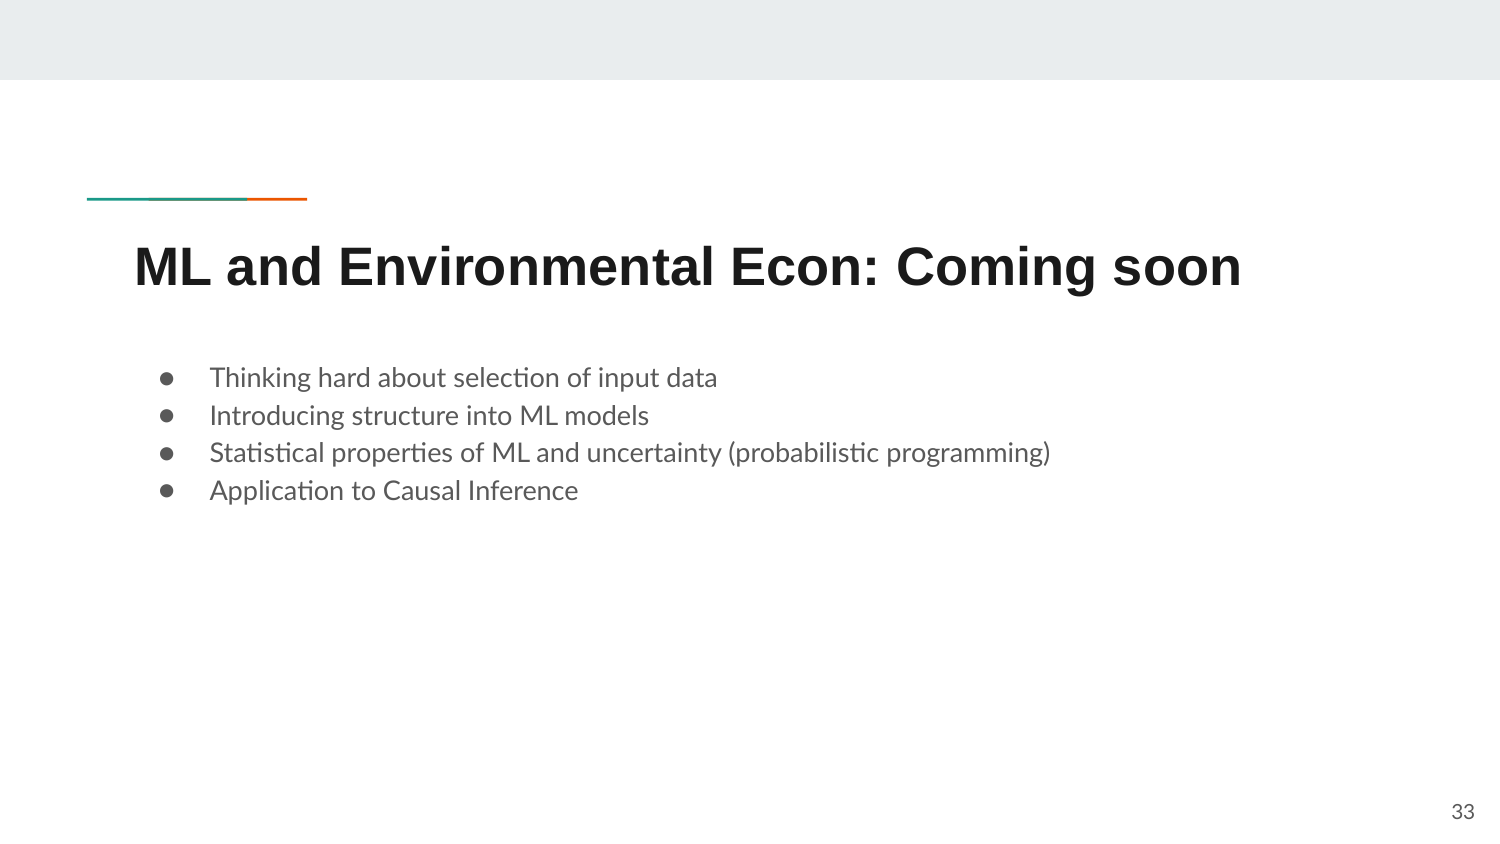

# ML and Environmental Econ: Coming soon
Thinking hard about selection of input data
Introducing structure into ML models
Statistical properties of ML and uncertainty (probabilistic programming)
Application to Causal Inference

33